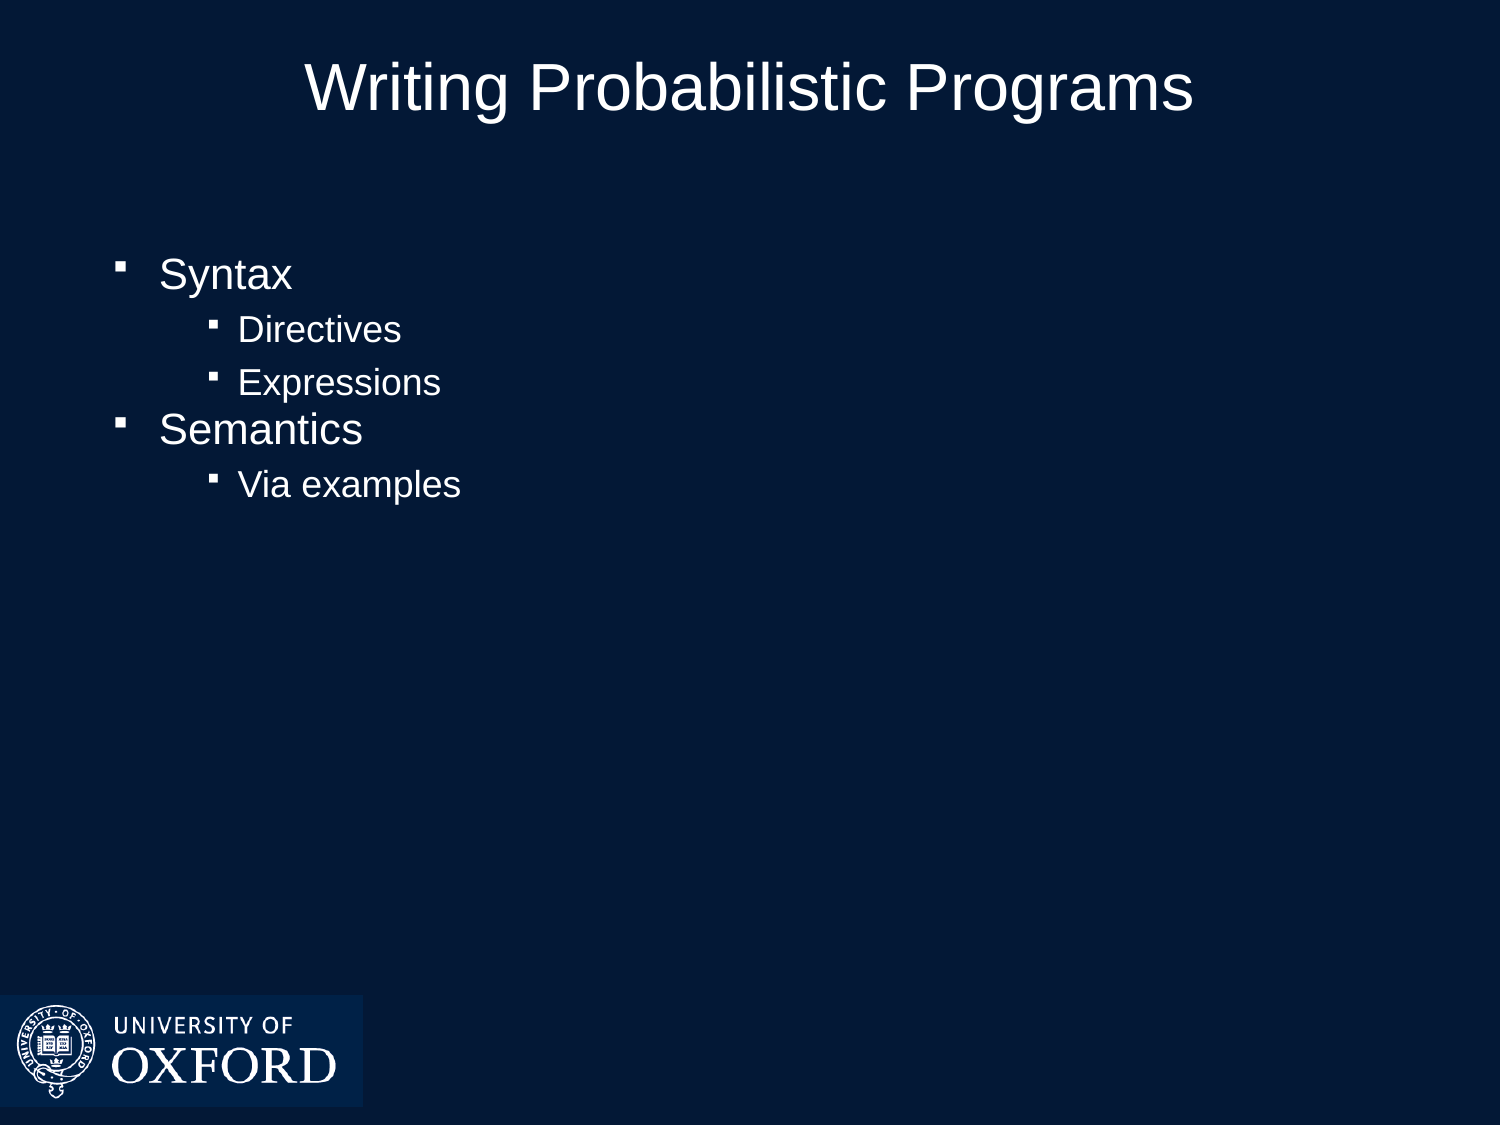

# Writing Probabilistic Programs
Syntax
Directives
Expressions
Semantics
Via examples